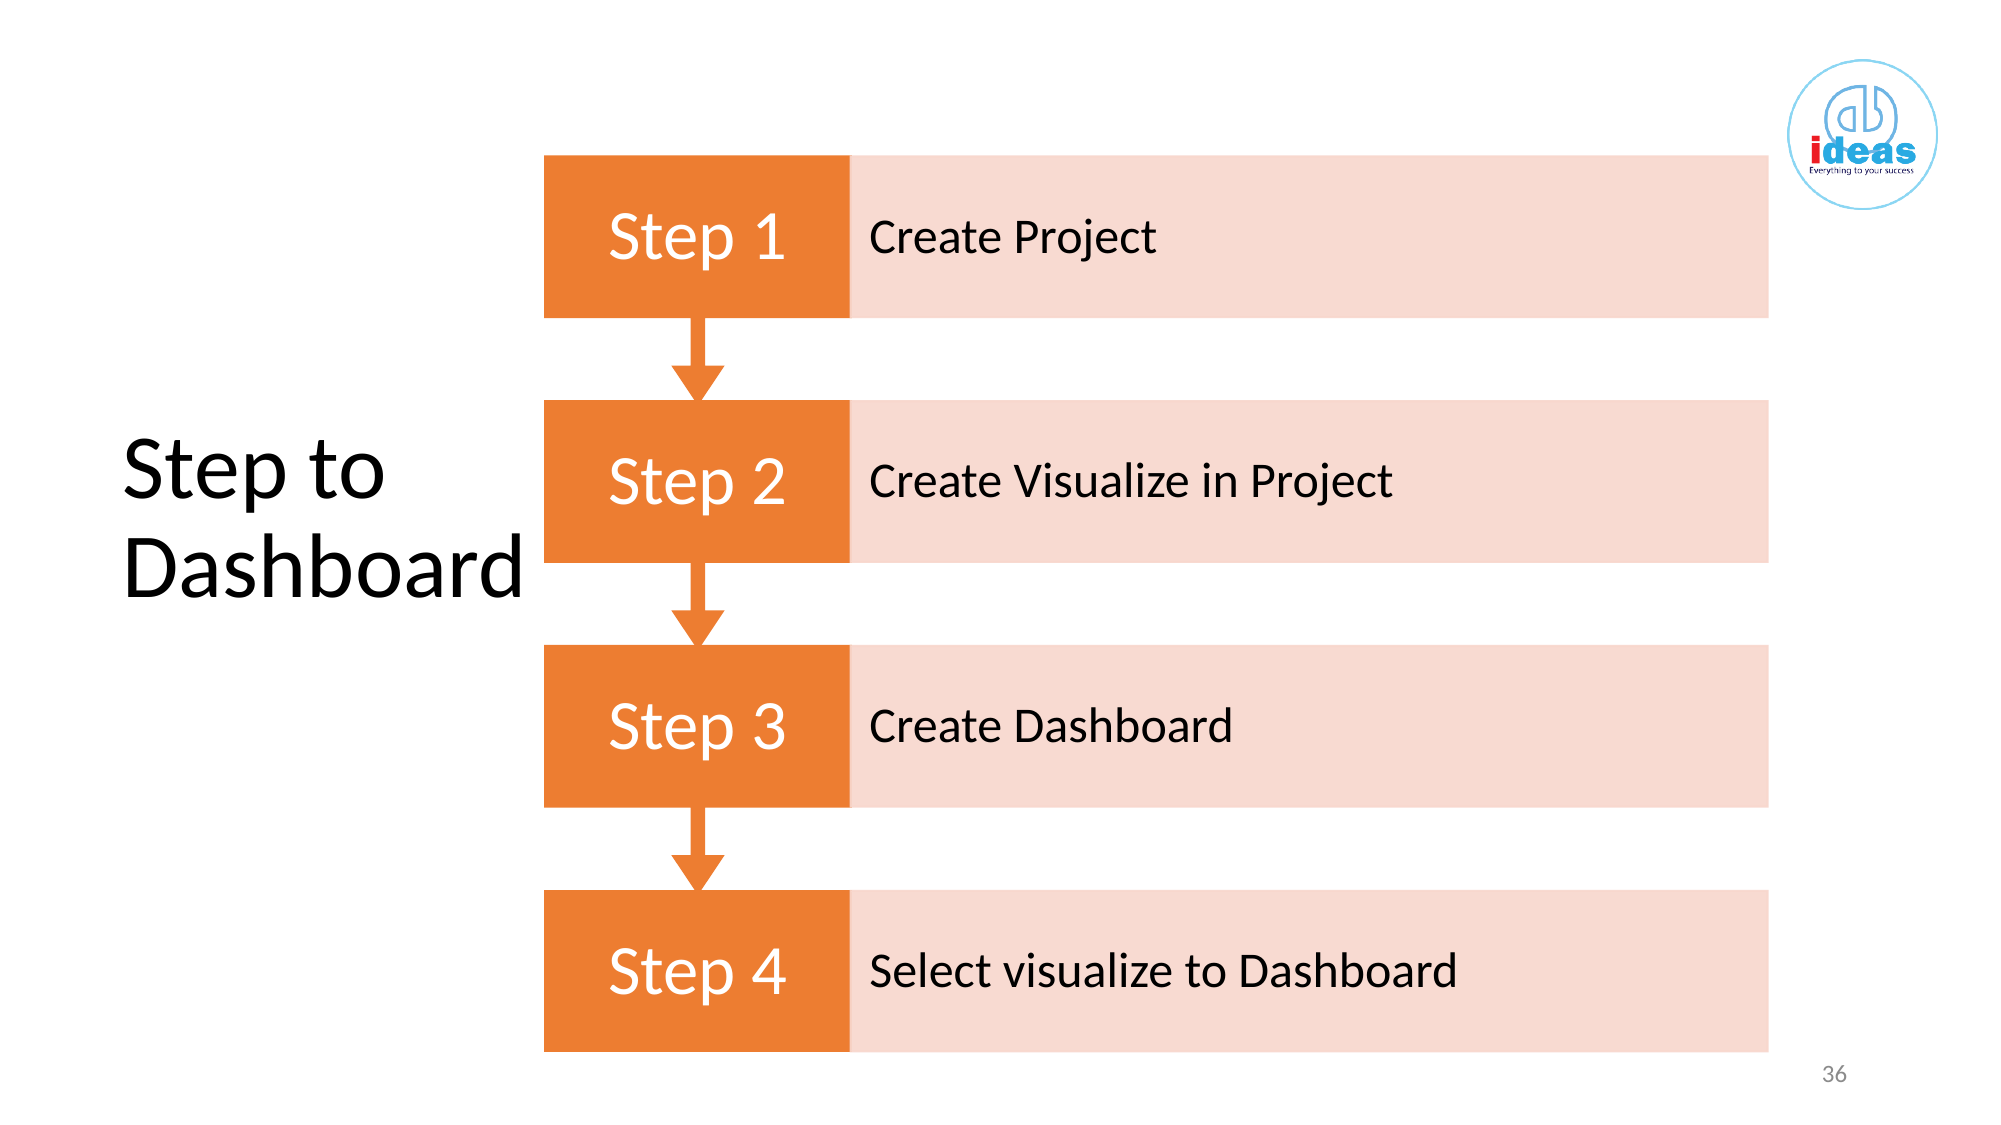

# Step to Dashboard
Step 4
Select visualize to Dashboard
Step 3
Create Dashboard
Step 2
Create Visualize in Project
Step 1
Create Project
36